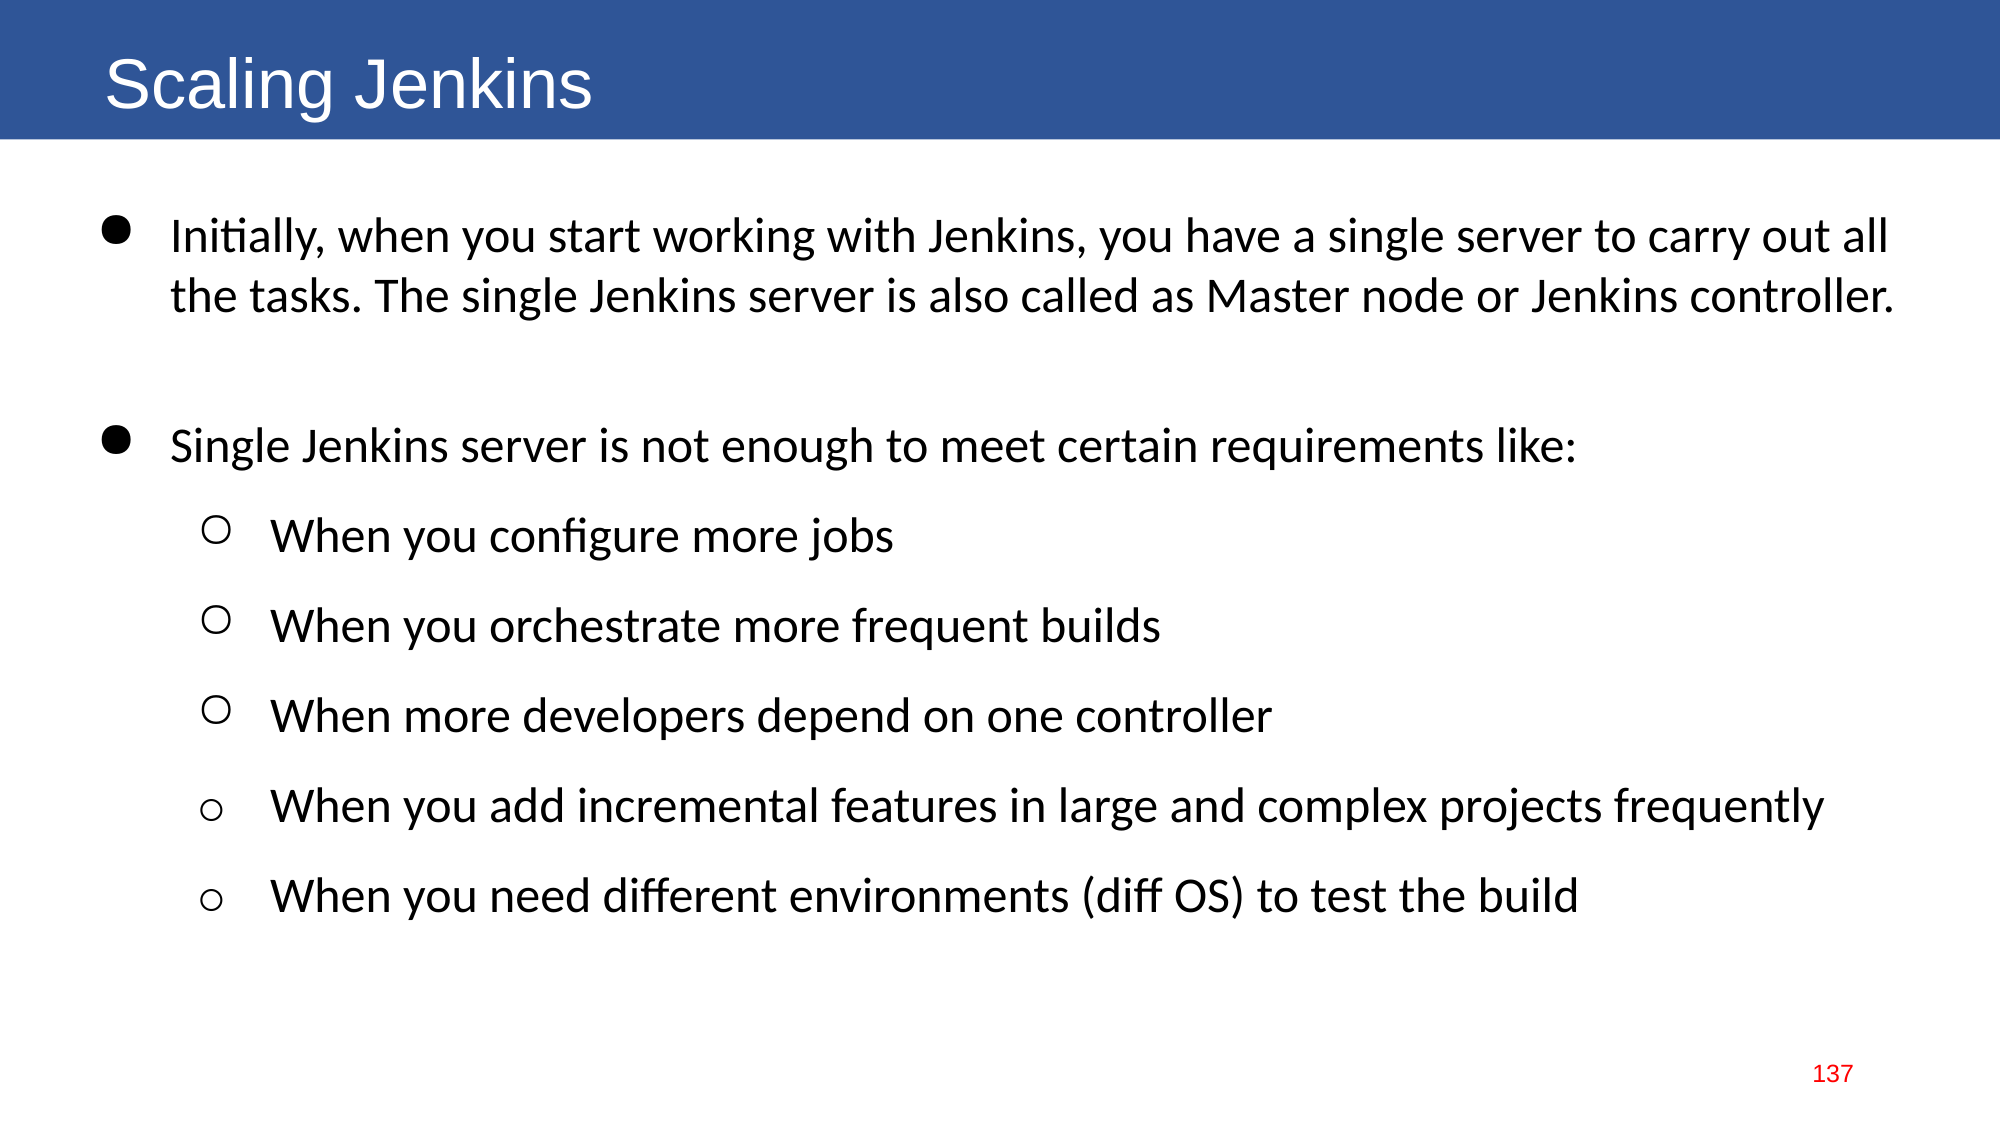

Scaling Jenkins
Initially, when you start working with Jenkins, you have a single server to carry out all the tasks. The single Jenkins server is also called as Master node or Jenkins controller.

Single Jenkins server is not enough to meet certain requirements like:
When you configure more jobs
When you orchestrate more frequent builds
When more developers depend on one controller
When you add incremental features in large and complex projects frequently
When you need different environments (diff OS) to test the build

137